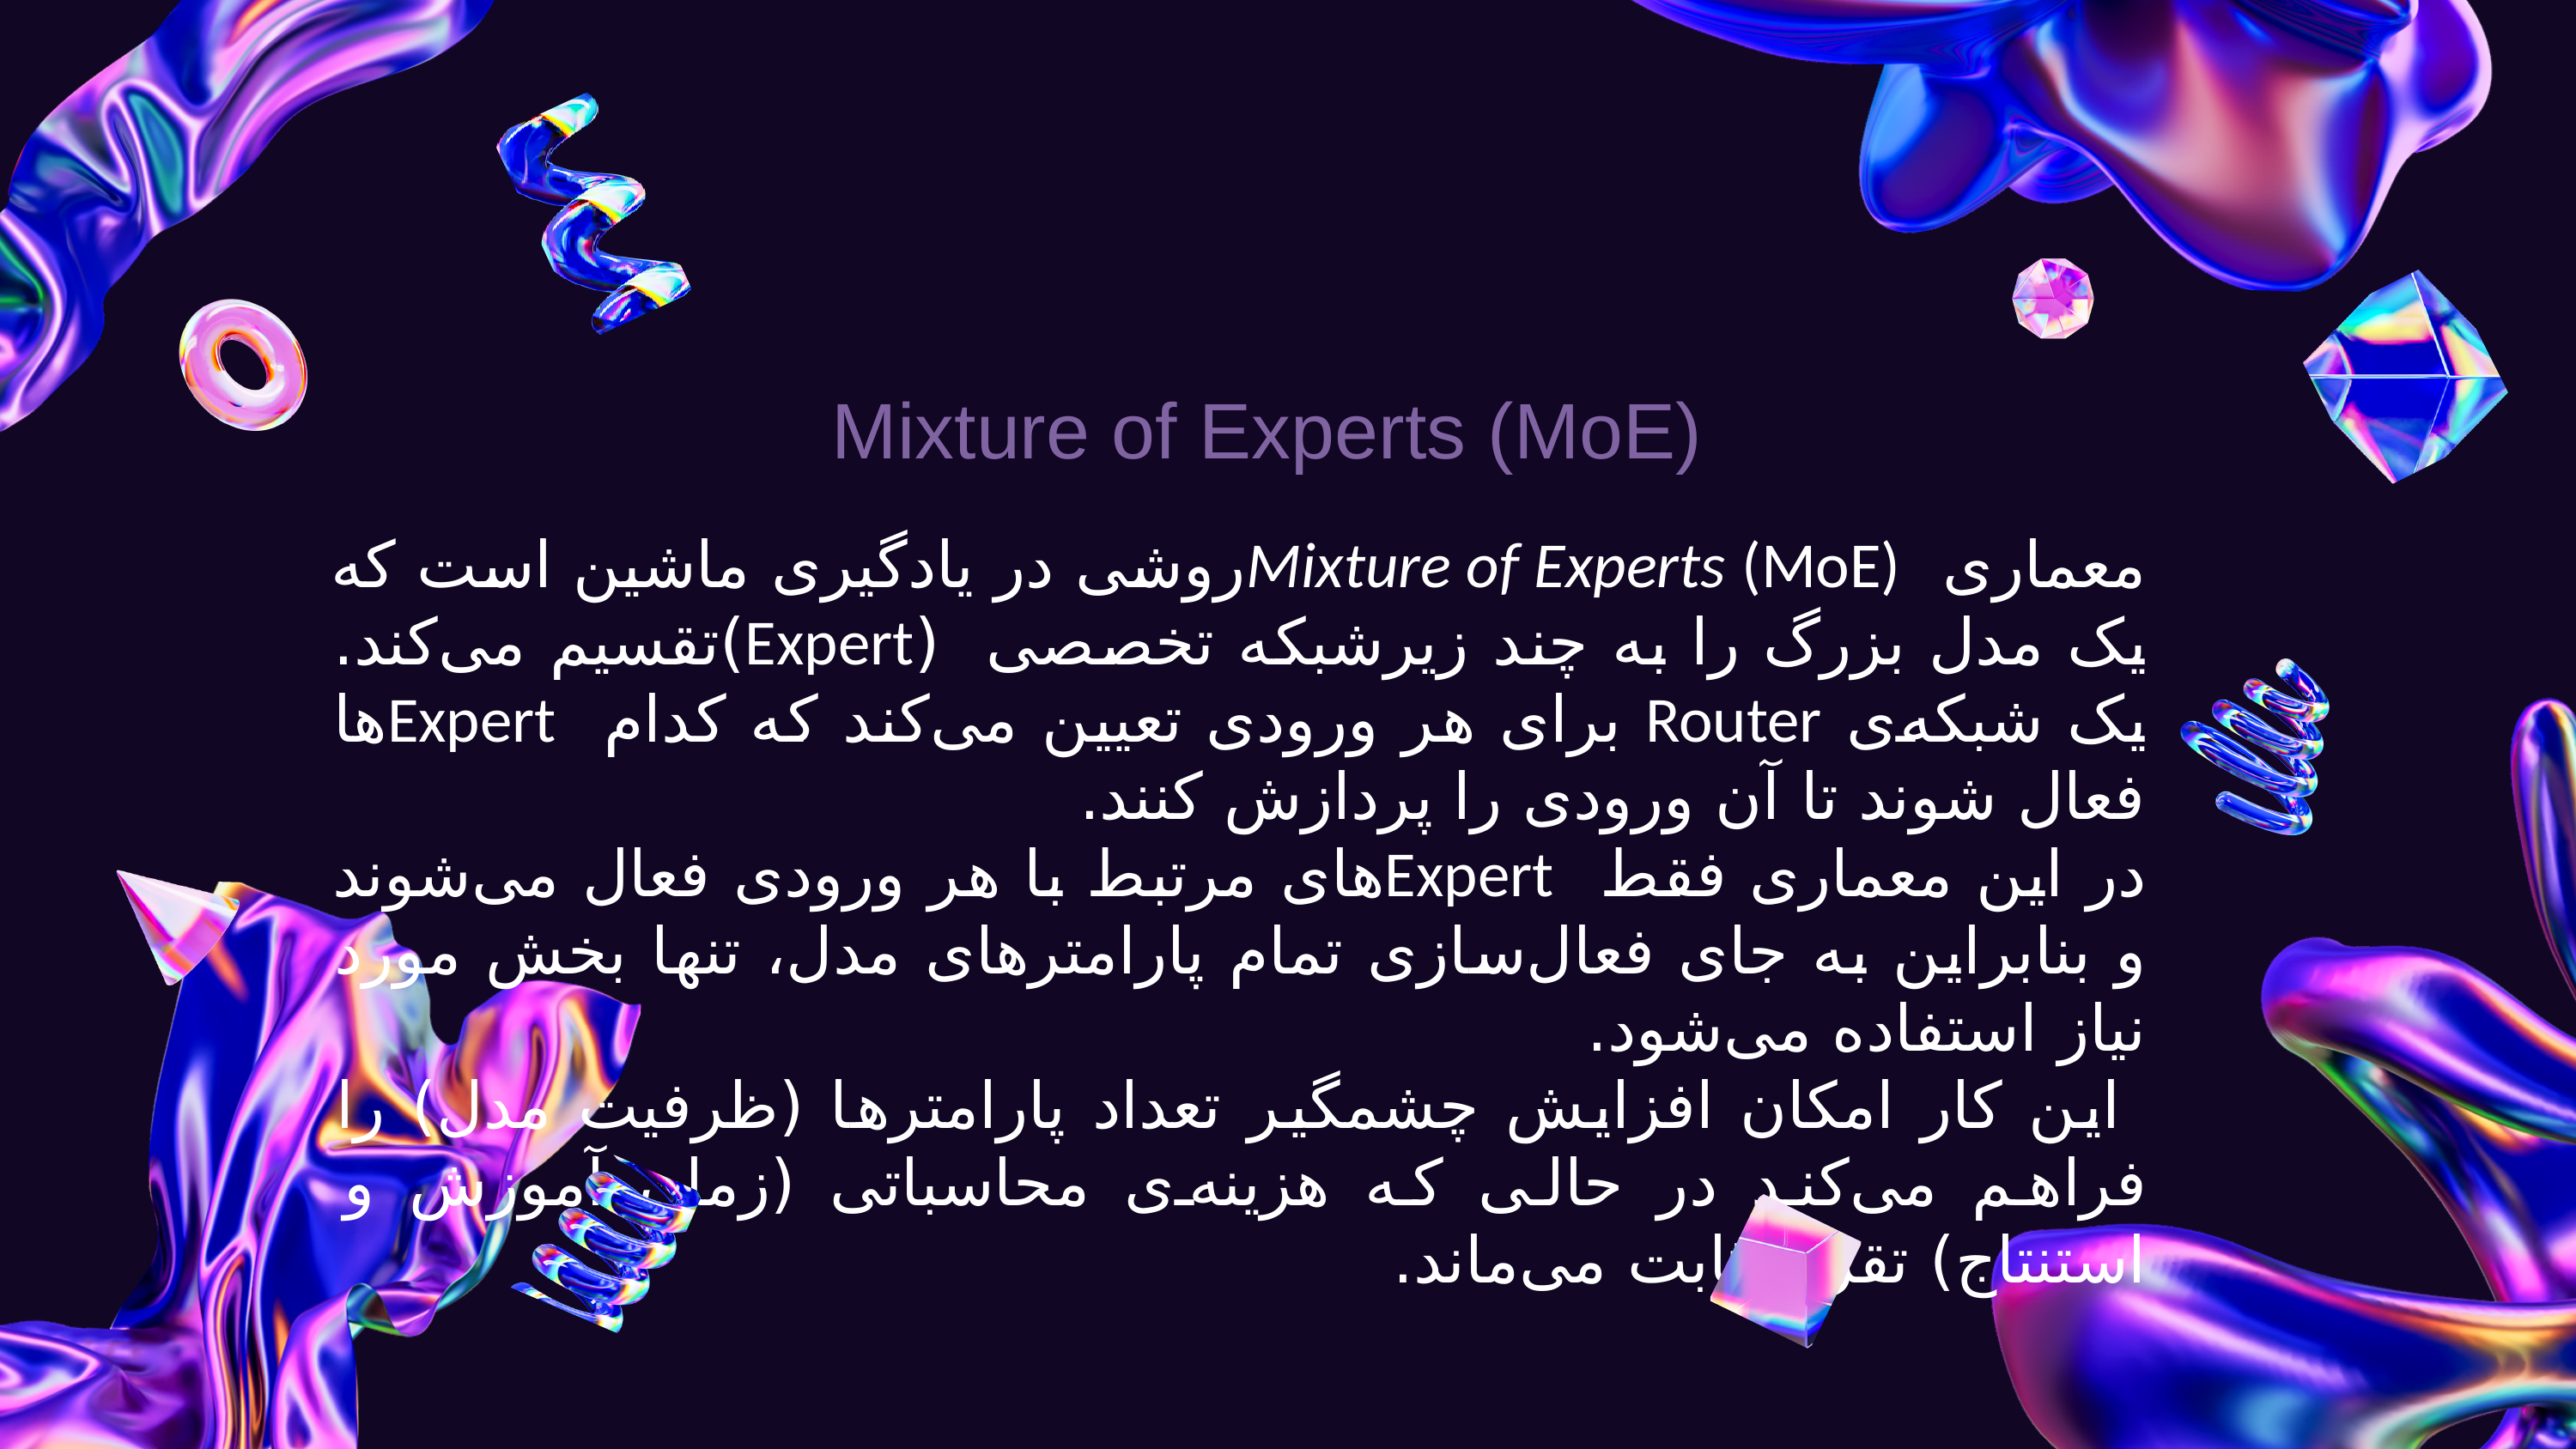

Mixture of Experts (MoE)
معماری  Mixture of Experts (MoE)روشی در یادگیری ماشین است که یک مدل بزرگ را به چند زیرشبکه تخصصی  (Expert)تقسیم می‌کند. یک شبکه‌ی Router برای هر ورودی تعیین می‌کند که کدام  Expertها فعال شوند تا آن ورودی را پردازش کنند.
در این معماری فقط  Expertهای مرتبط با هر ورودی فعال می‌شوند و بنابراین به جای فعال‌سازی تمام پارامترهای مدل، تنها بخش مورد نیاز استفاده می‌شود.
 این کار امکان افزایش چشمگیر تعداد پارامترها (ظرفیت مدل) را فراهم می‌کند در حالی که هزینه‌ی محاسباتی (زمان آموزش و استنتاج) تقریباً ثابت می‌ماند.